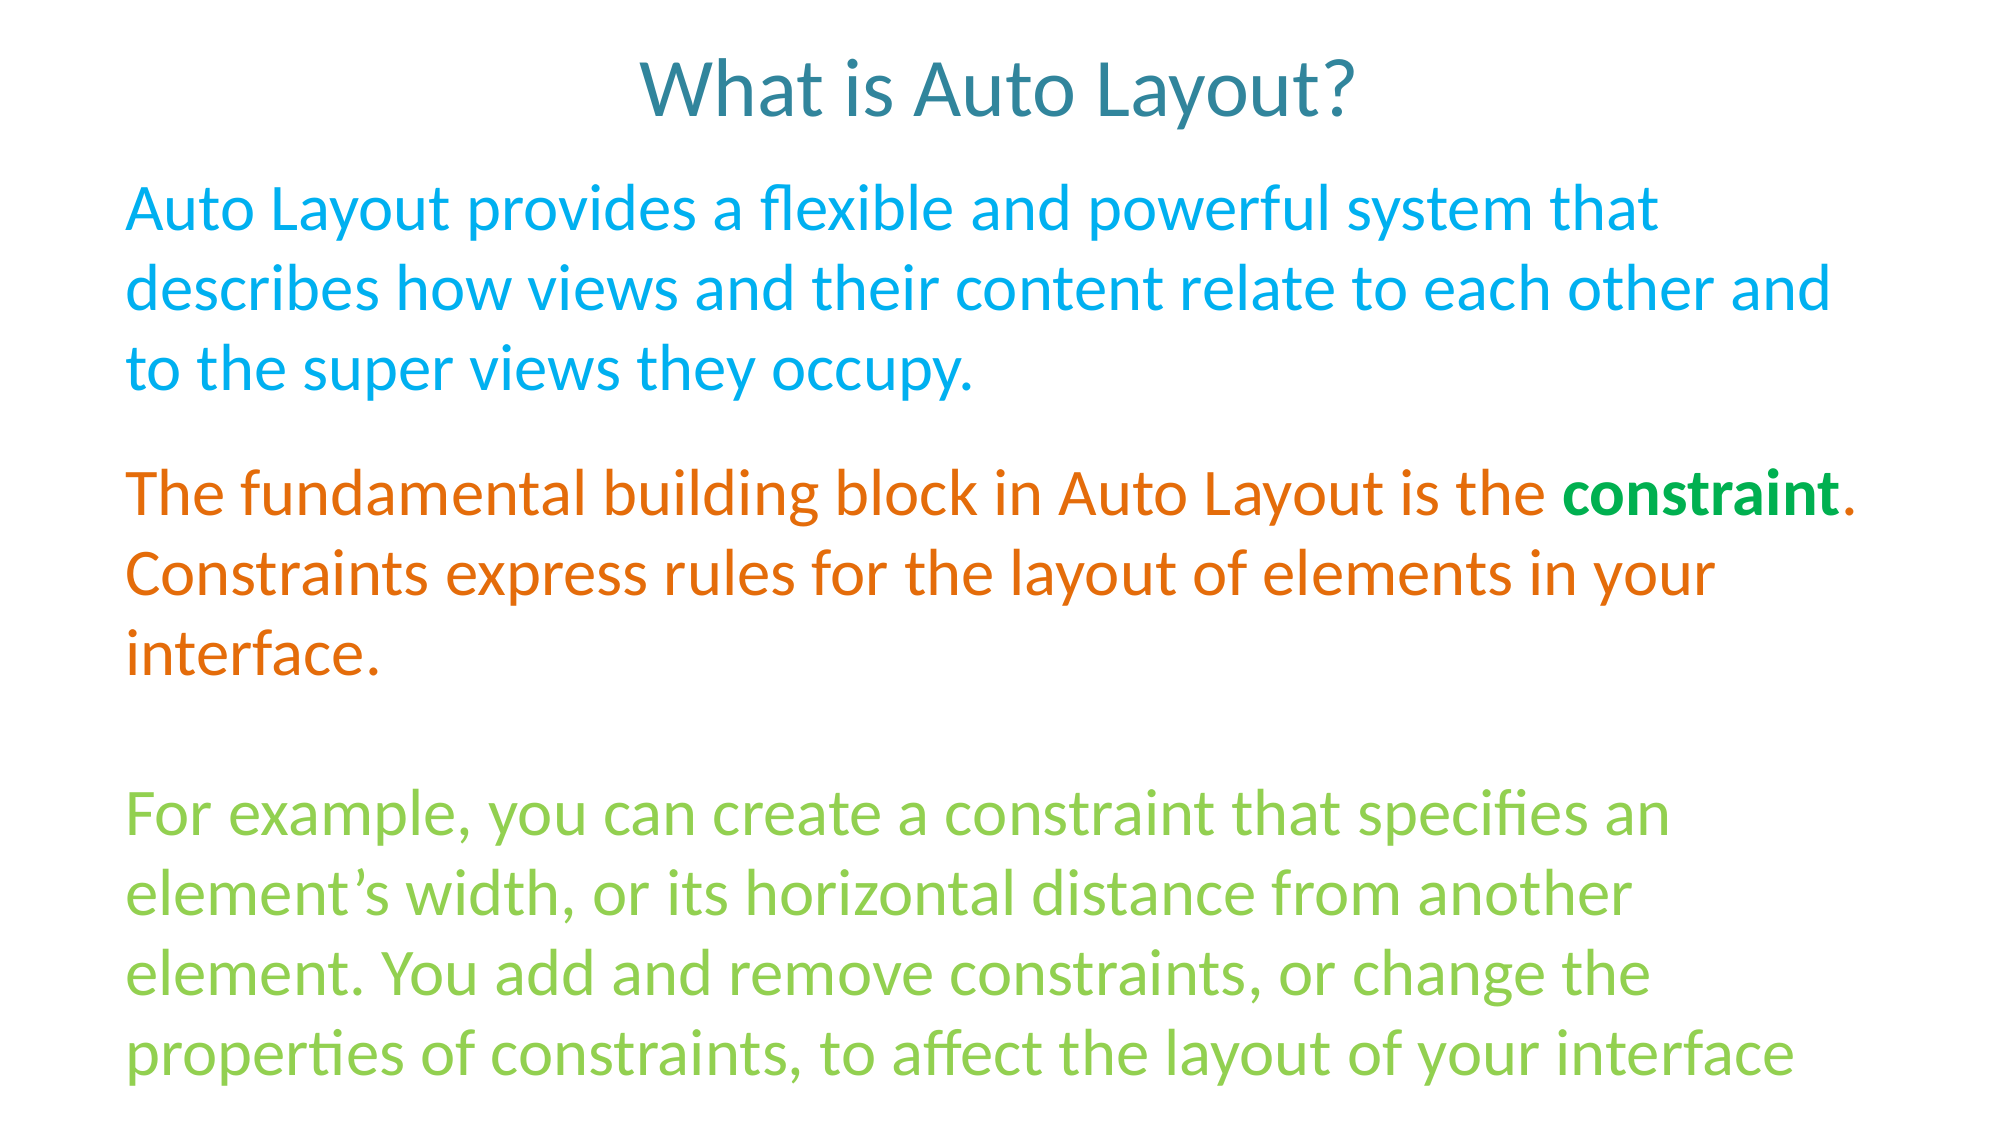

What is Auto Layout?
Auto Layout provides a ﬂexible and powerful system that describes how views and their content relate to each other and to the super views they occupy.

The fundamental building block in Auto Layout is the constraint. Constraints express rules for the layout of elements in your interface.

For example, you can create a constraint that specifies an element’s width, or its horizontal distance from another element. You add and remove constraints, or change the properties of constraints, to affect the layout of your interface